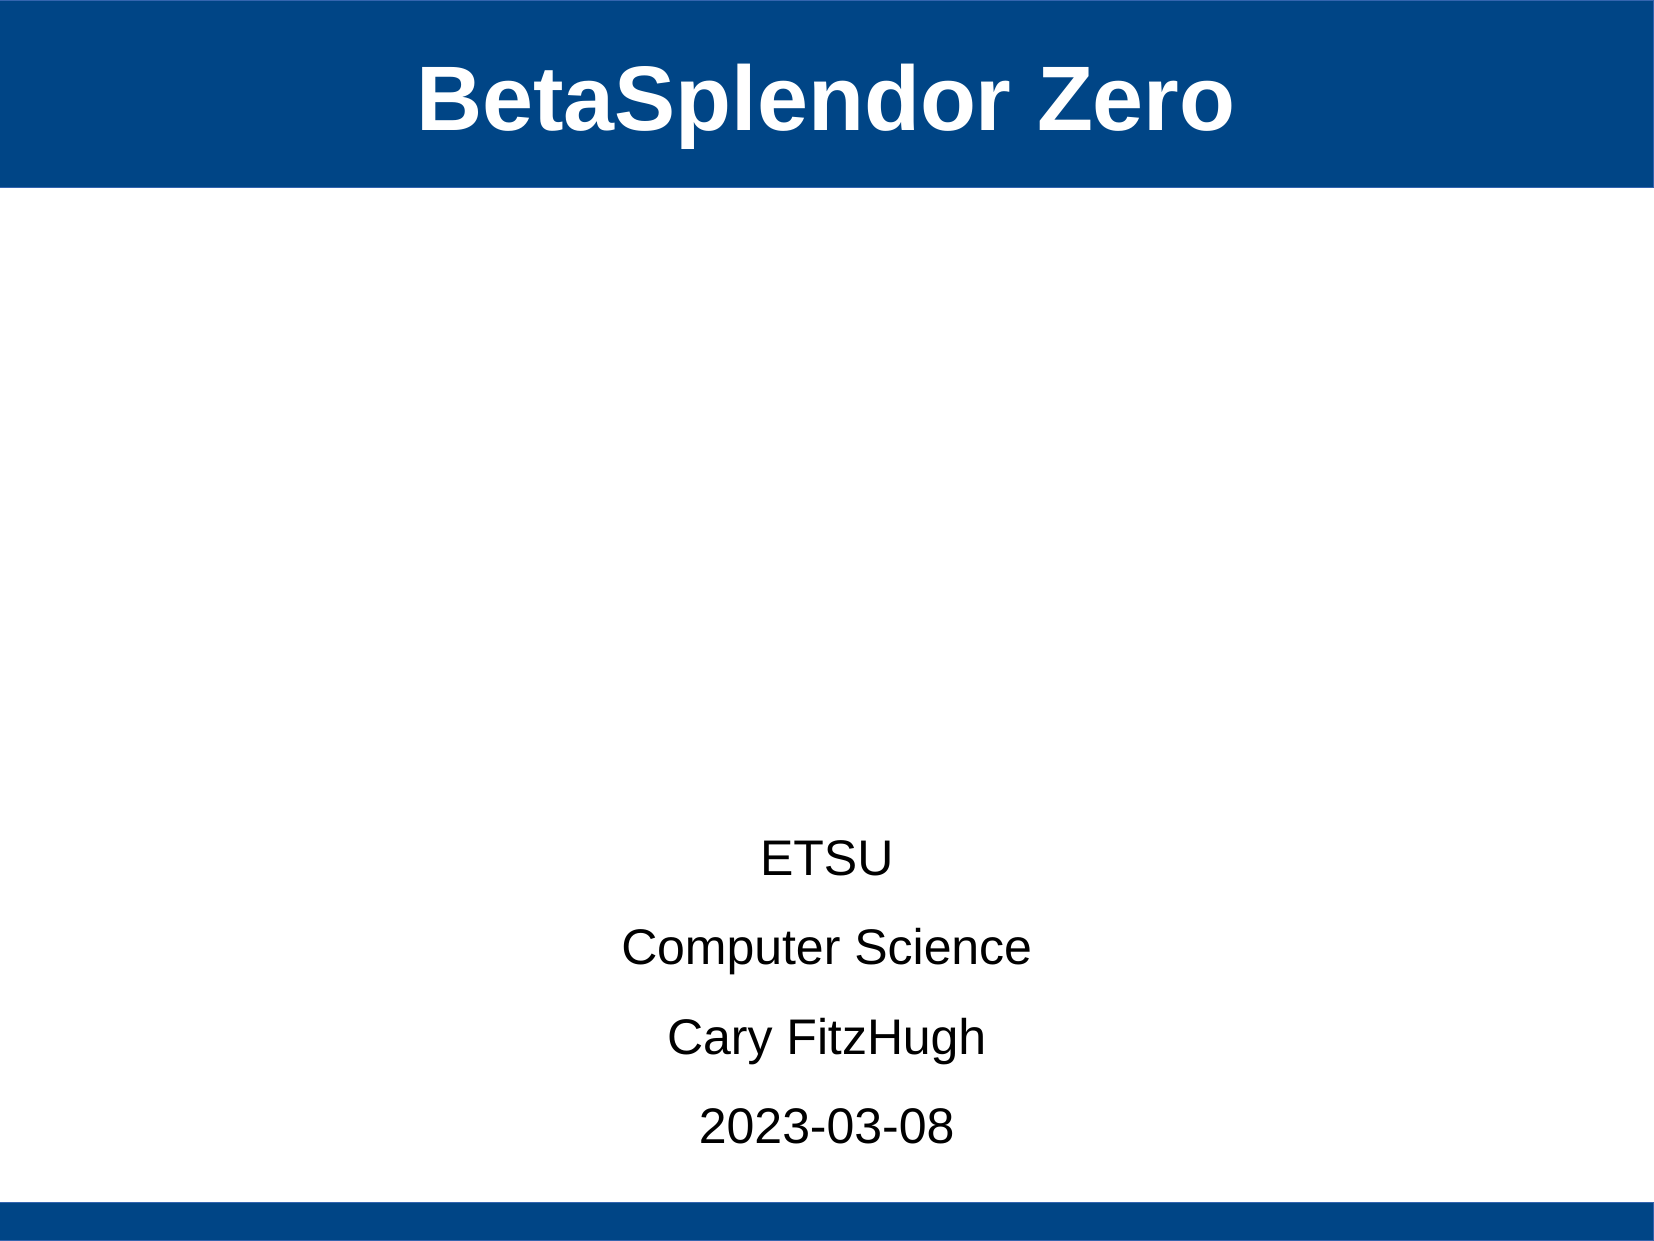

# BetaSplendor Zero
ETSU
Computer Science
Cary FitzHugh
2023-03-08